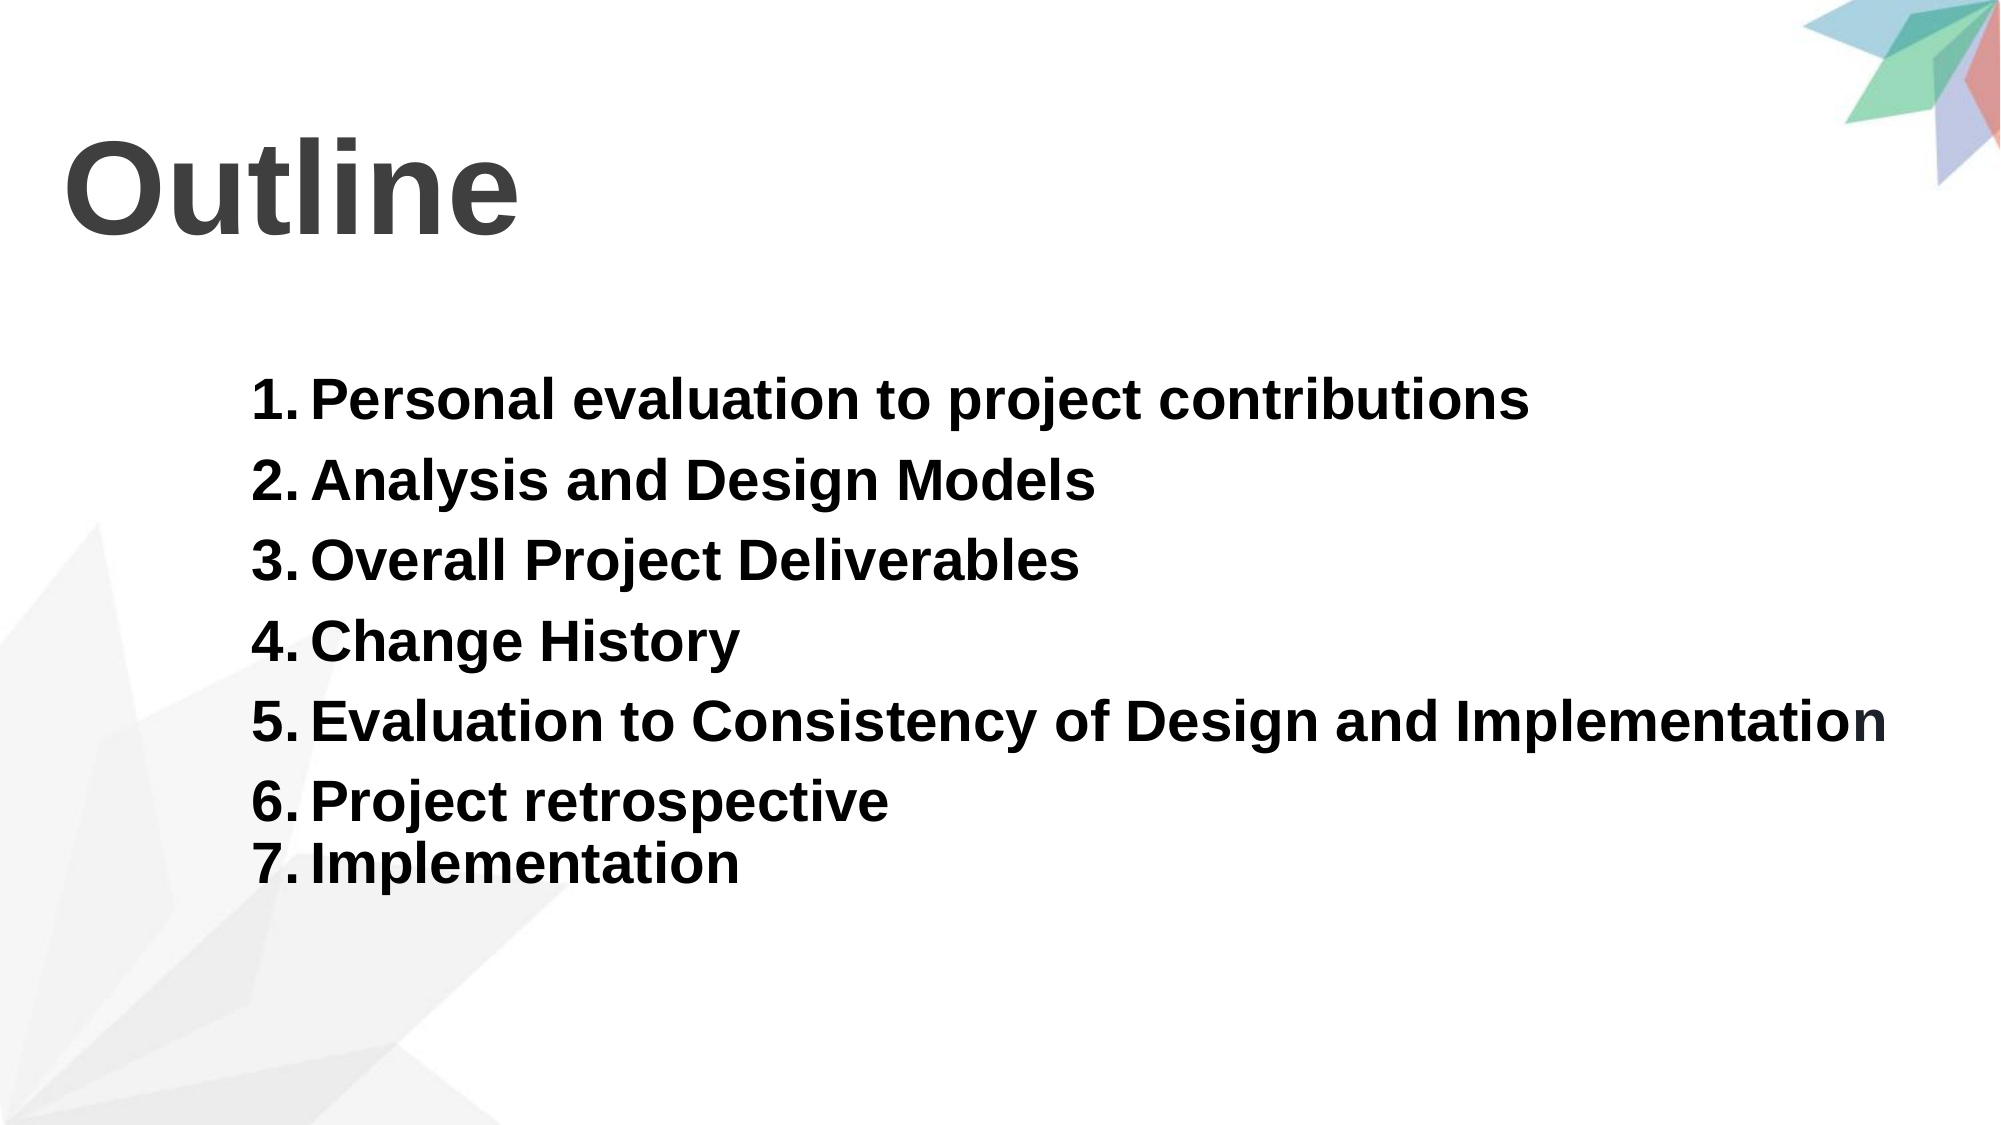

# Outline
Personal evaluation to project contributions
Analysis and Design Models
Overall Project Deliverables
Change History
Evaluation to Consistency of Design and Implementation
Project retrospective
Implementation